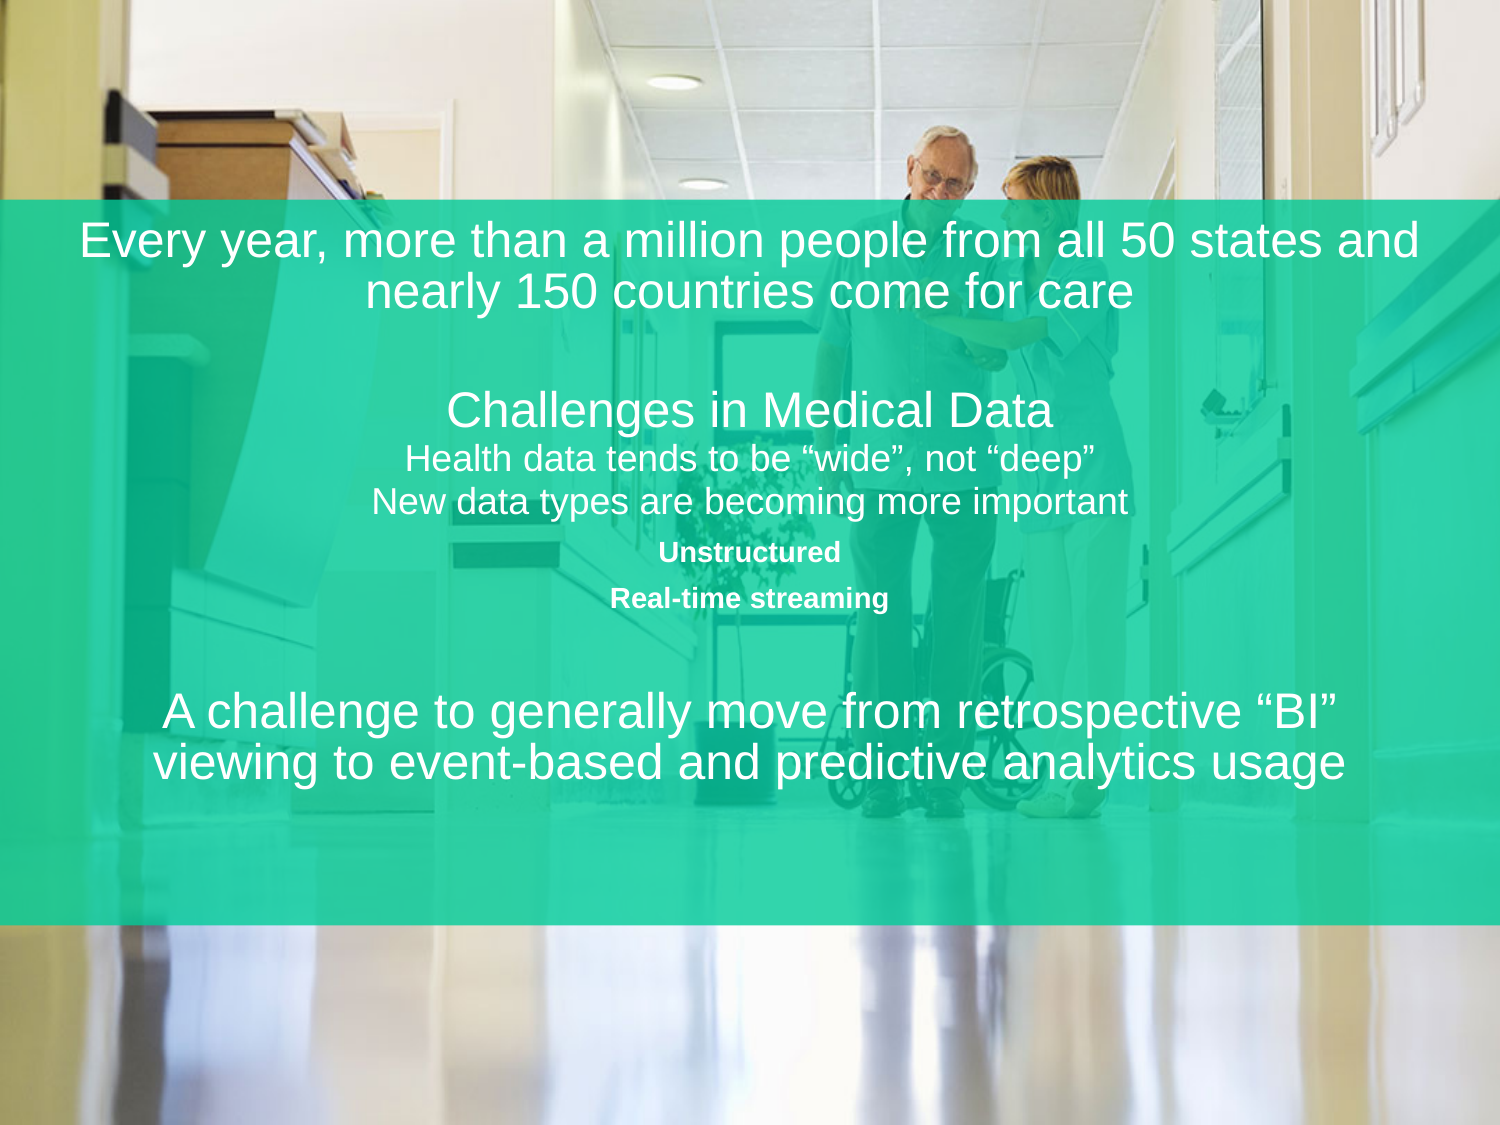

Every year, more than a million people from all 50 states and nearly 150 countries come for care

Challenges in Medical Data
Health data tends to be “wide”, not “deep”
New data types are becoming more important
Unstructured
Real-time streaming

A challenge to generally move from retrospective “BI” viewing to event-based and predictive analytics usage